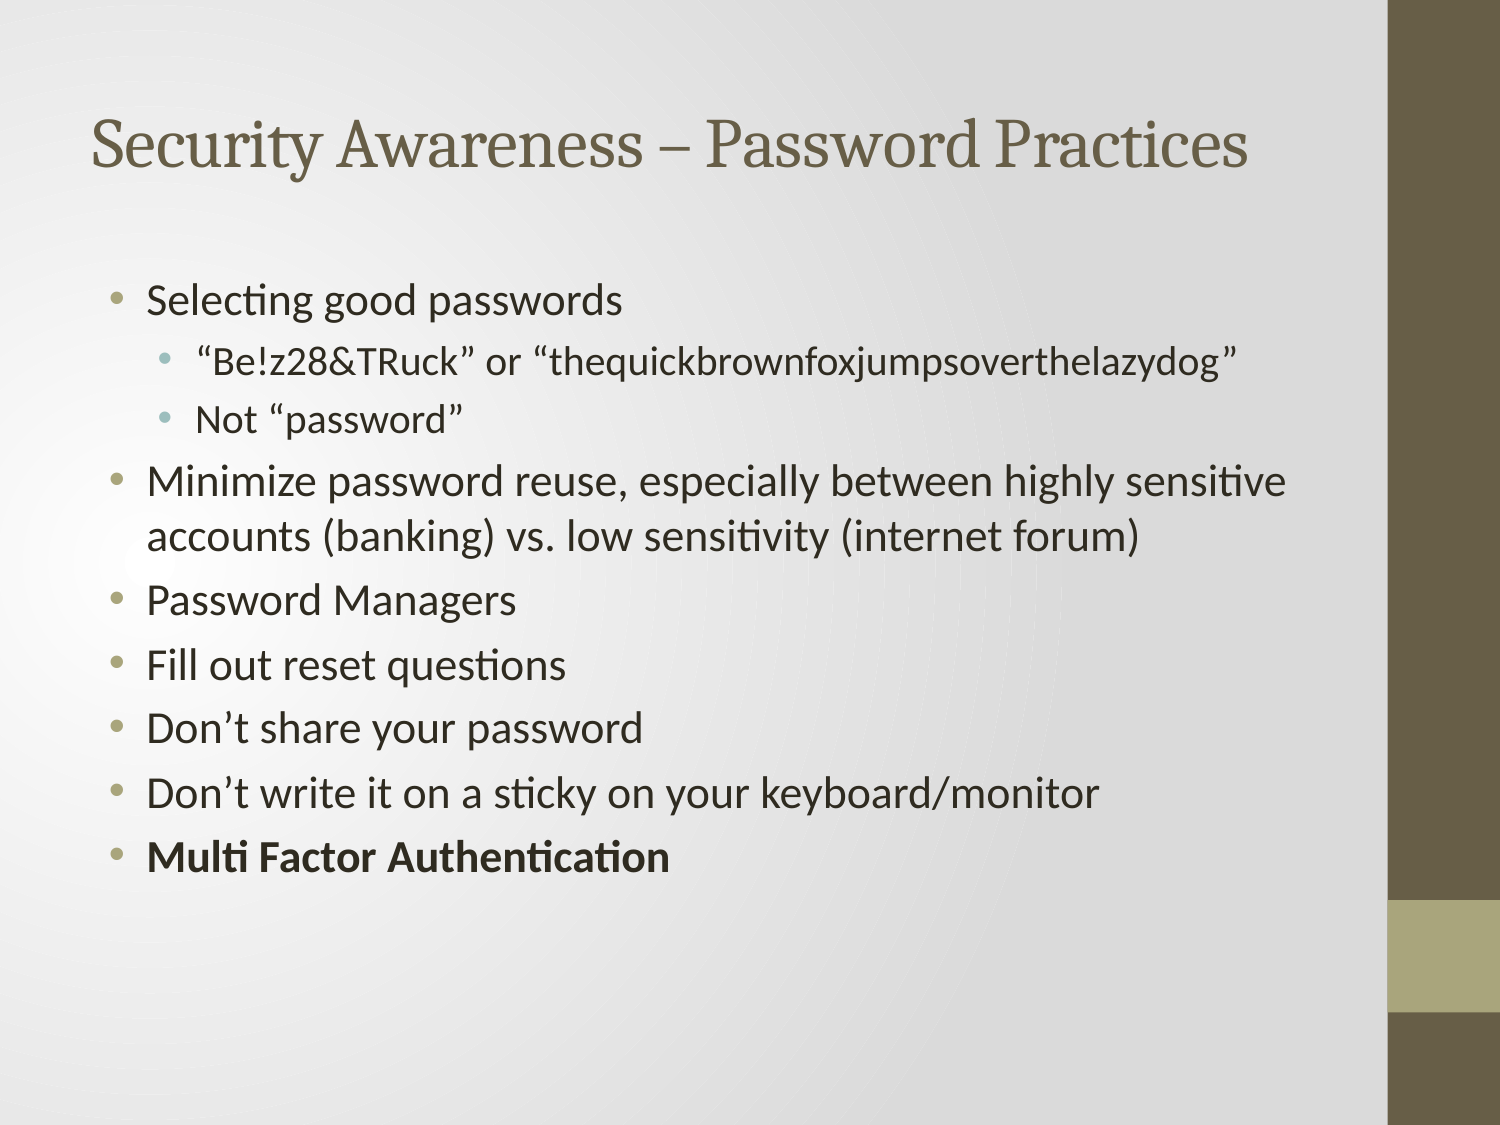

# Security Awareness – Password Practices
Selecting good passwords
“Be!z28&TRuck” or “thequickbrownfoxjumpsoverthelazydog”
Not “password”
Minimize password reuse, especially between highly sensitive accounts (banking) vs. low sensitivity (internet forum)
Password Managers
Fill out reset questions
Don’t share your password
Don’t write it on a sticky on your keyboard/monitor
Multi Factor Authentication